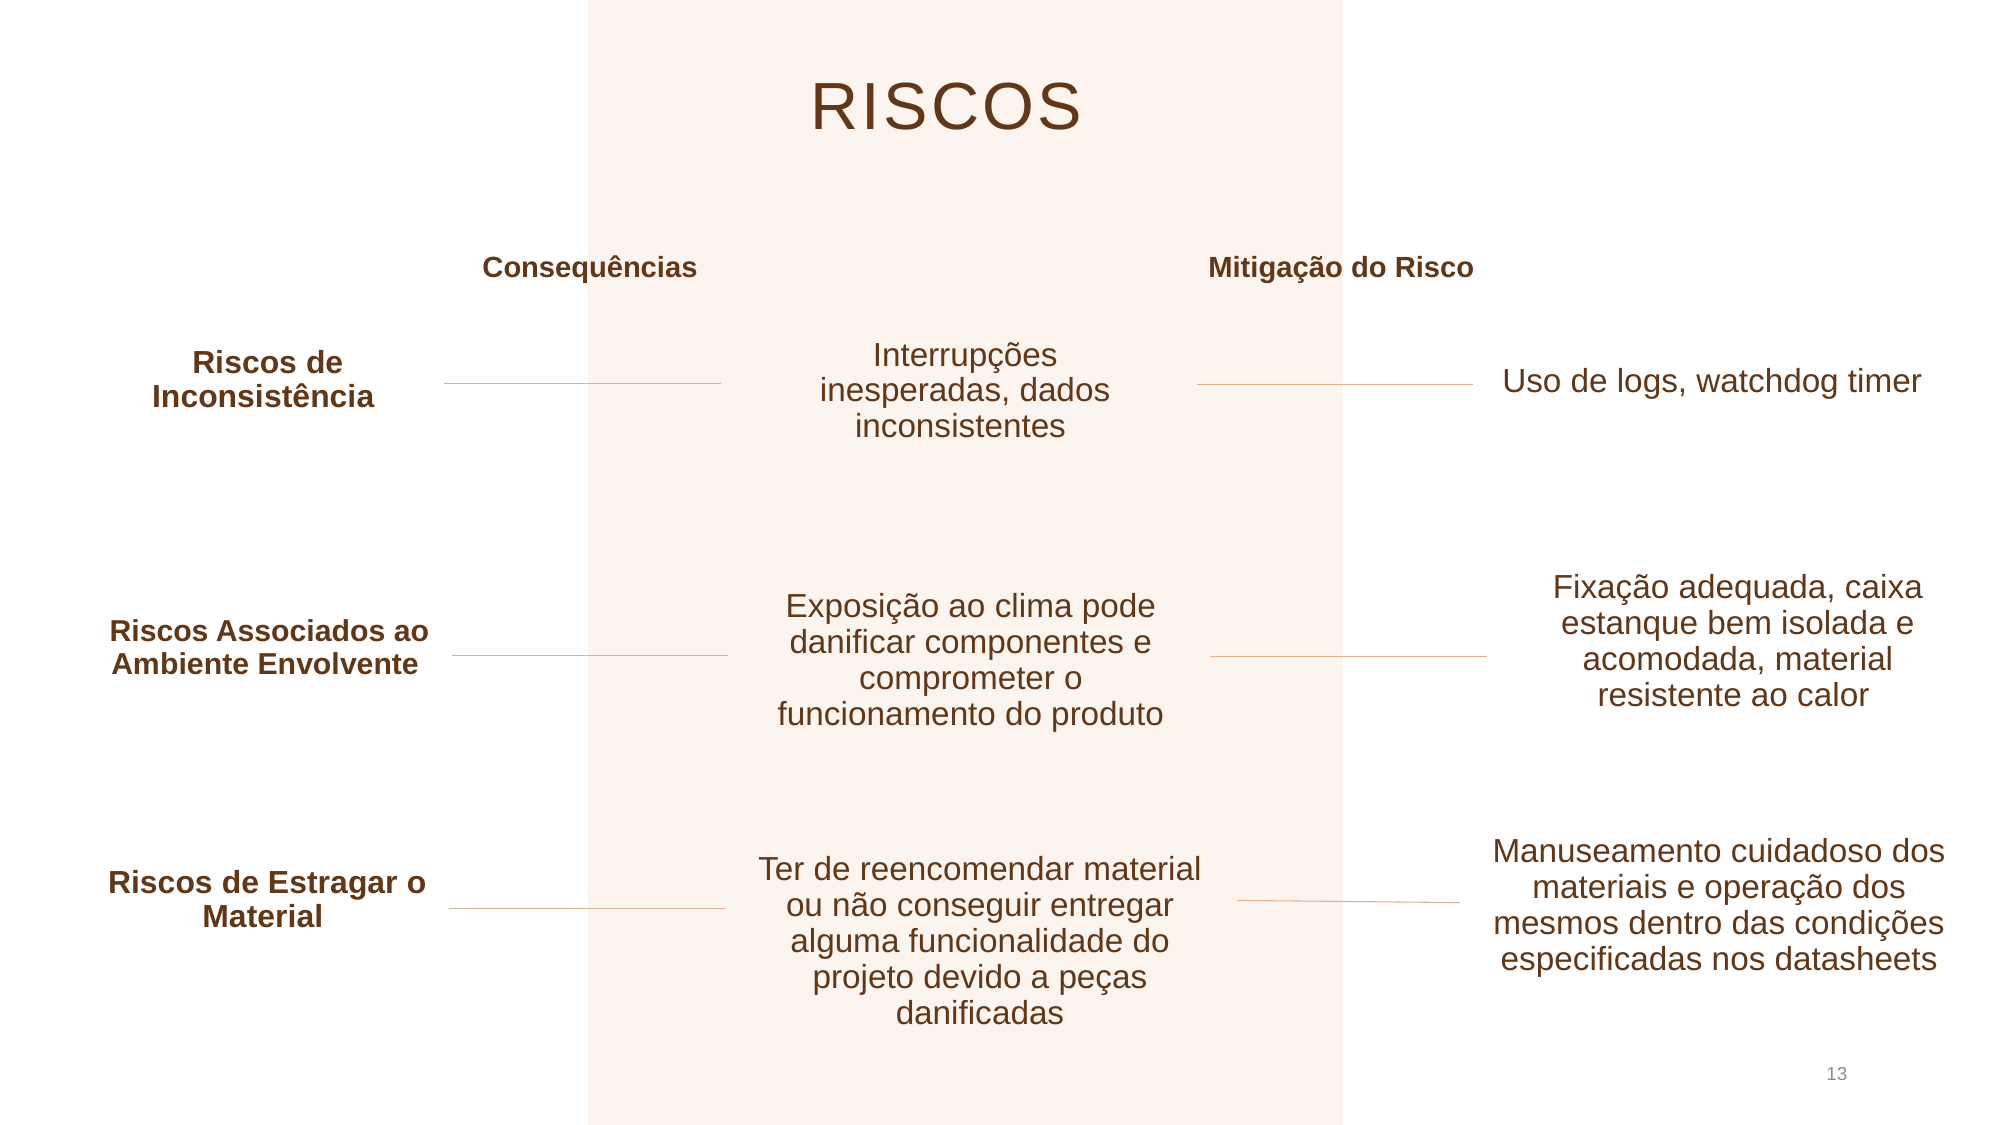

RISCOS
Consequências
Mitigação do Risco
Interrupções inesperadas, dados inconsistentes

Riscos de Inconsistência
Uso de logs, watchdog timer
Fixação adequada, caixa estanque bem isolada e acomodada, material resistente ao calor

Exposição ao clima pode danificar componentes e comprometer o funcionamento do produto

Riscos Associados ao Ambiente Envolvente
Manuseamento cuidadoso dos materiais e operação dos mesmos dentro das condições especificadas nos datasheets

Ter de reencomendar material ou não conseguir entregar alguma funcionalidade do projeto devido a peças danificadas

Riscos de Estragar o Material
13